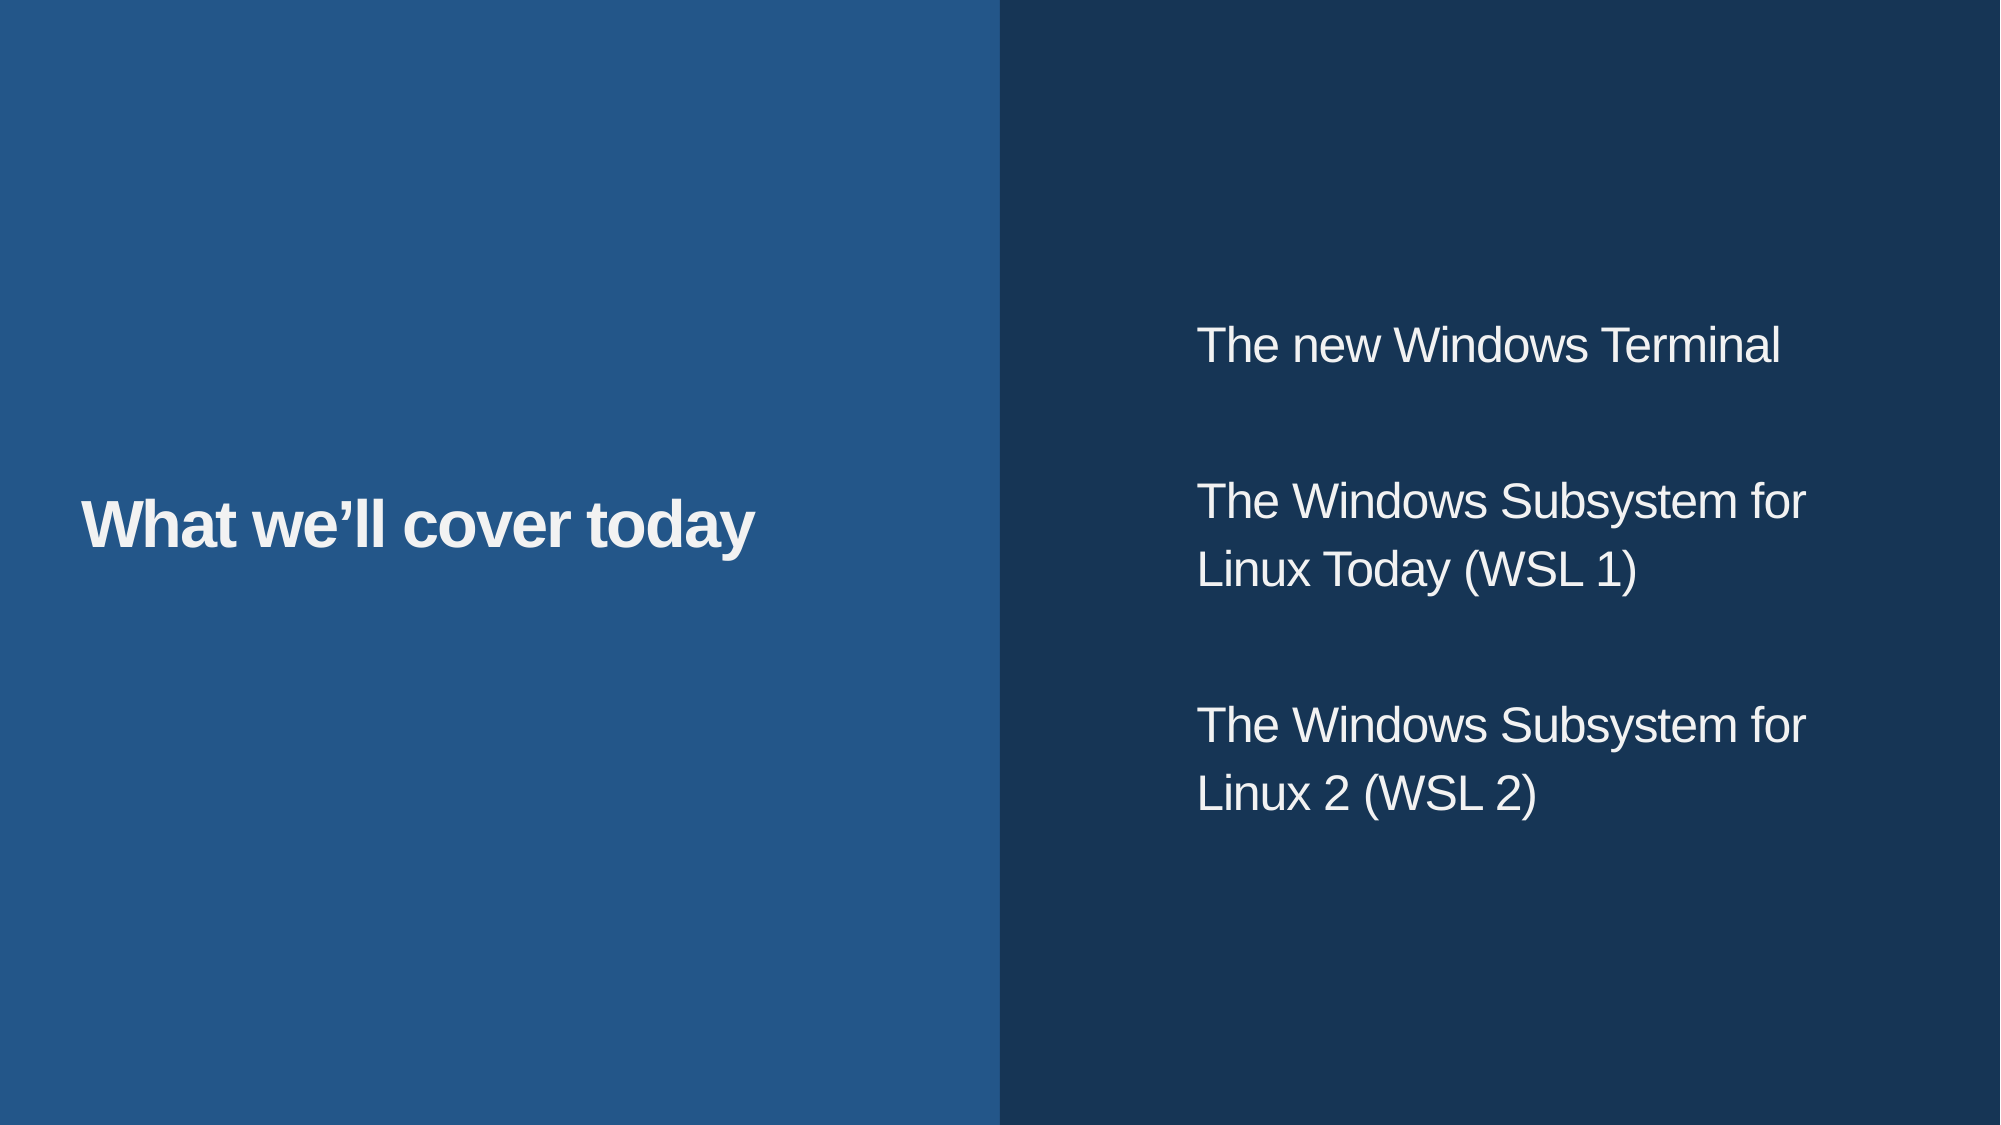

The new Windows Terminal

The Windows Subsystem for Linux Today (WSL 1)

The Windows Subsystem for Linux 2 (WSL 2)
# What we’ll cover today